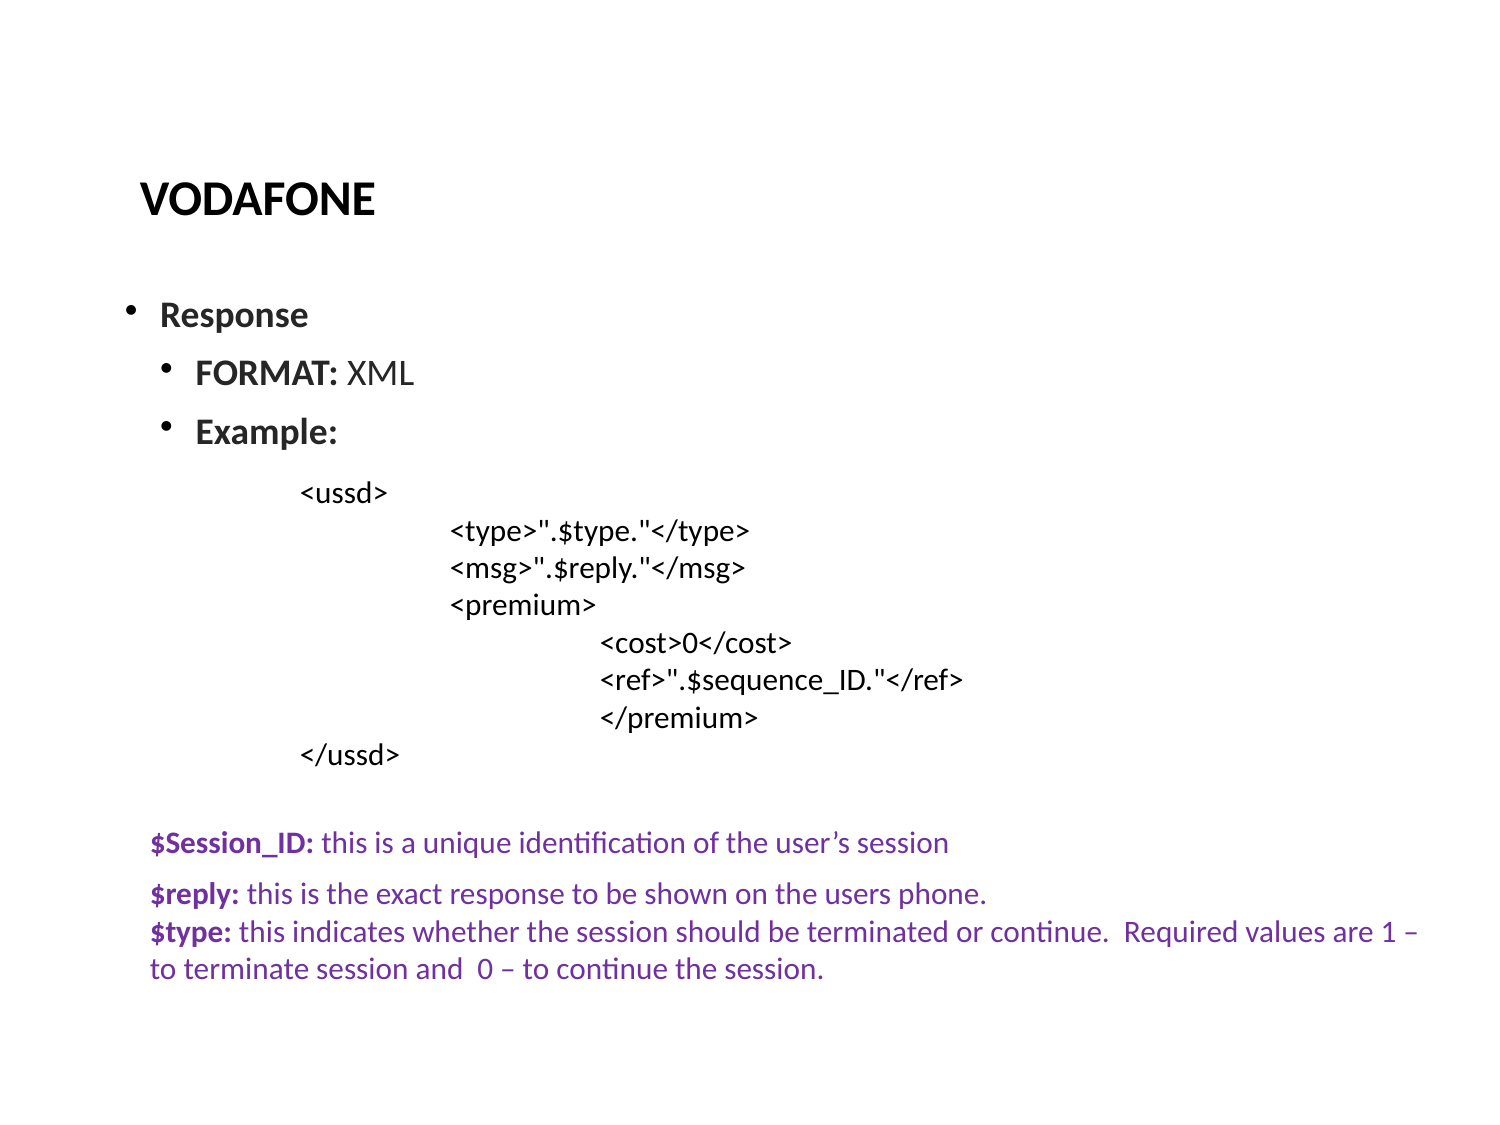

VODAFONE
Response
FORMAT: XML
Example:

	<ussd>
		<type>".$type."</type>
		<msg>".$reply."</msg>
		<premium>
			<cost>0</cost>
			<ref>".$sequence_ID."</ref>
			</premium>
	</ussd>

$Session_ID: this is a unique identification of the user’s session
$reply: this is the exact response to be shown on the users phone.
$type: this indicates whether the session should be terminated or continue.  Required values are 1 – to terminate session and  0 – to continue the session.